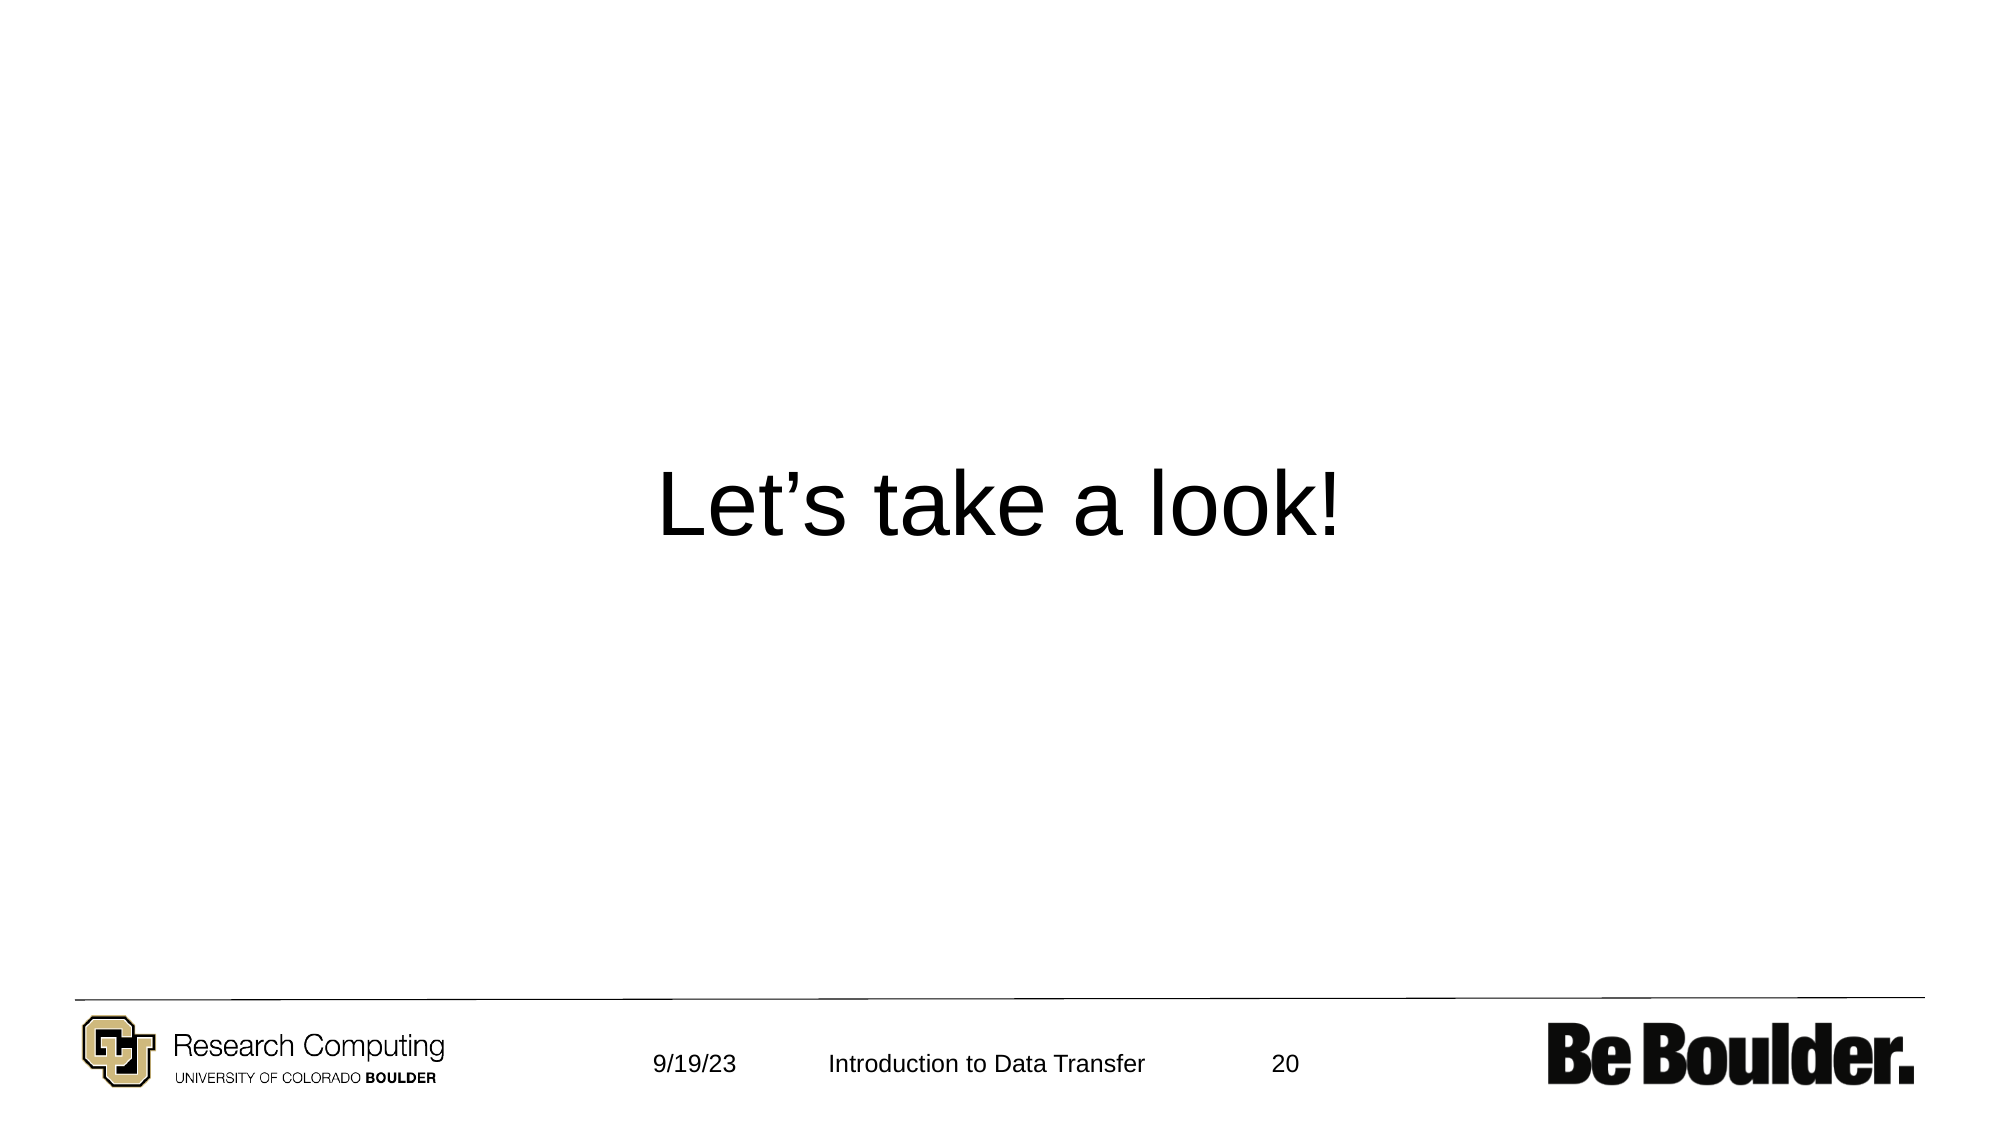

Let’s take a look!
9/19/23
20
Introduction to Data Transfer